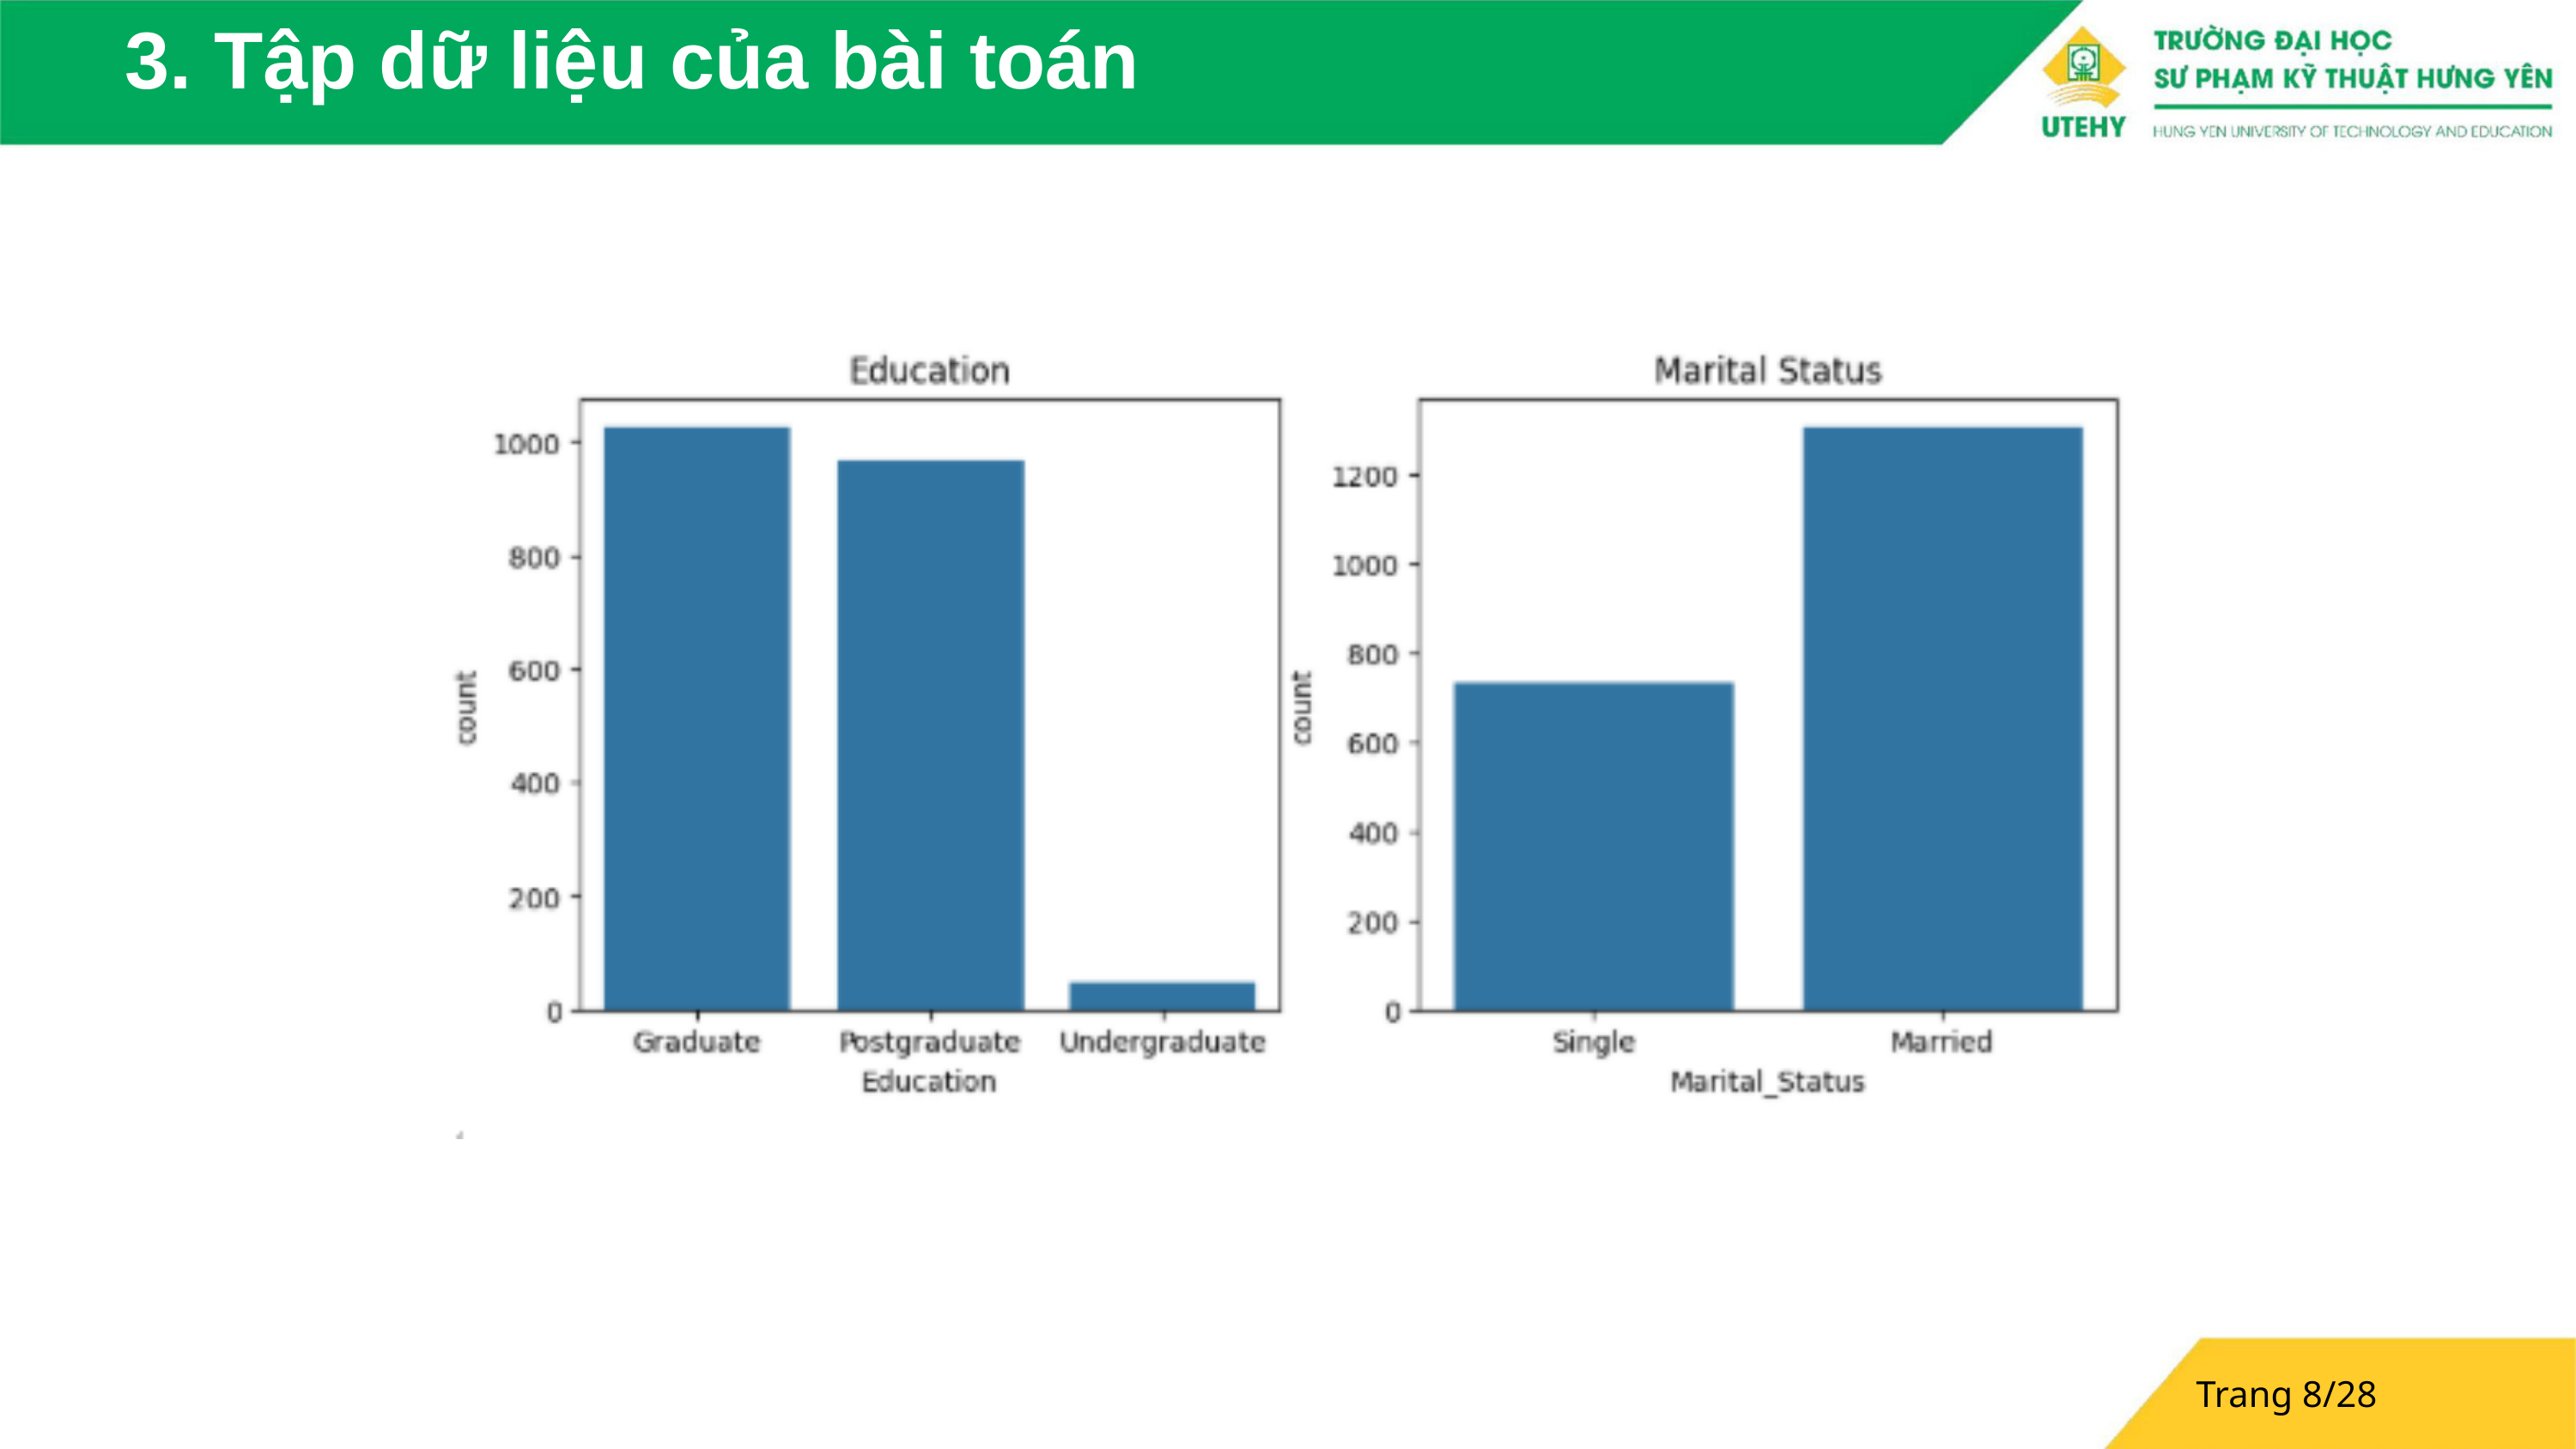

3. Tập dữ liệu của bài toán

Trang 8/28